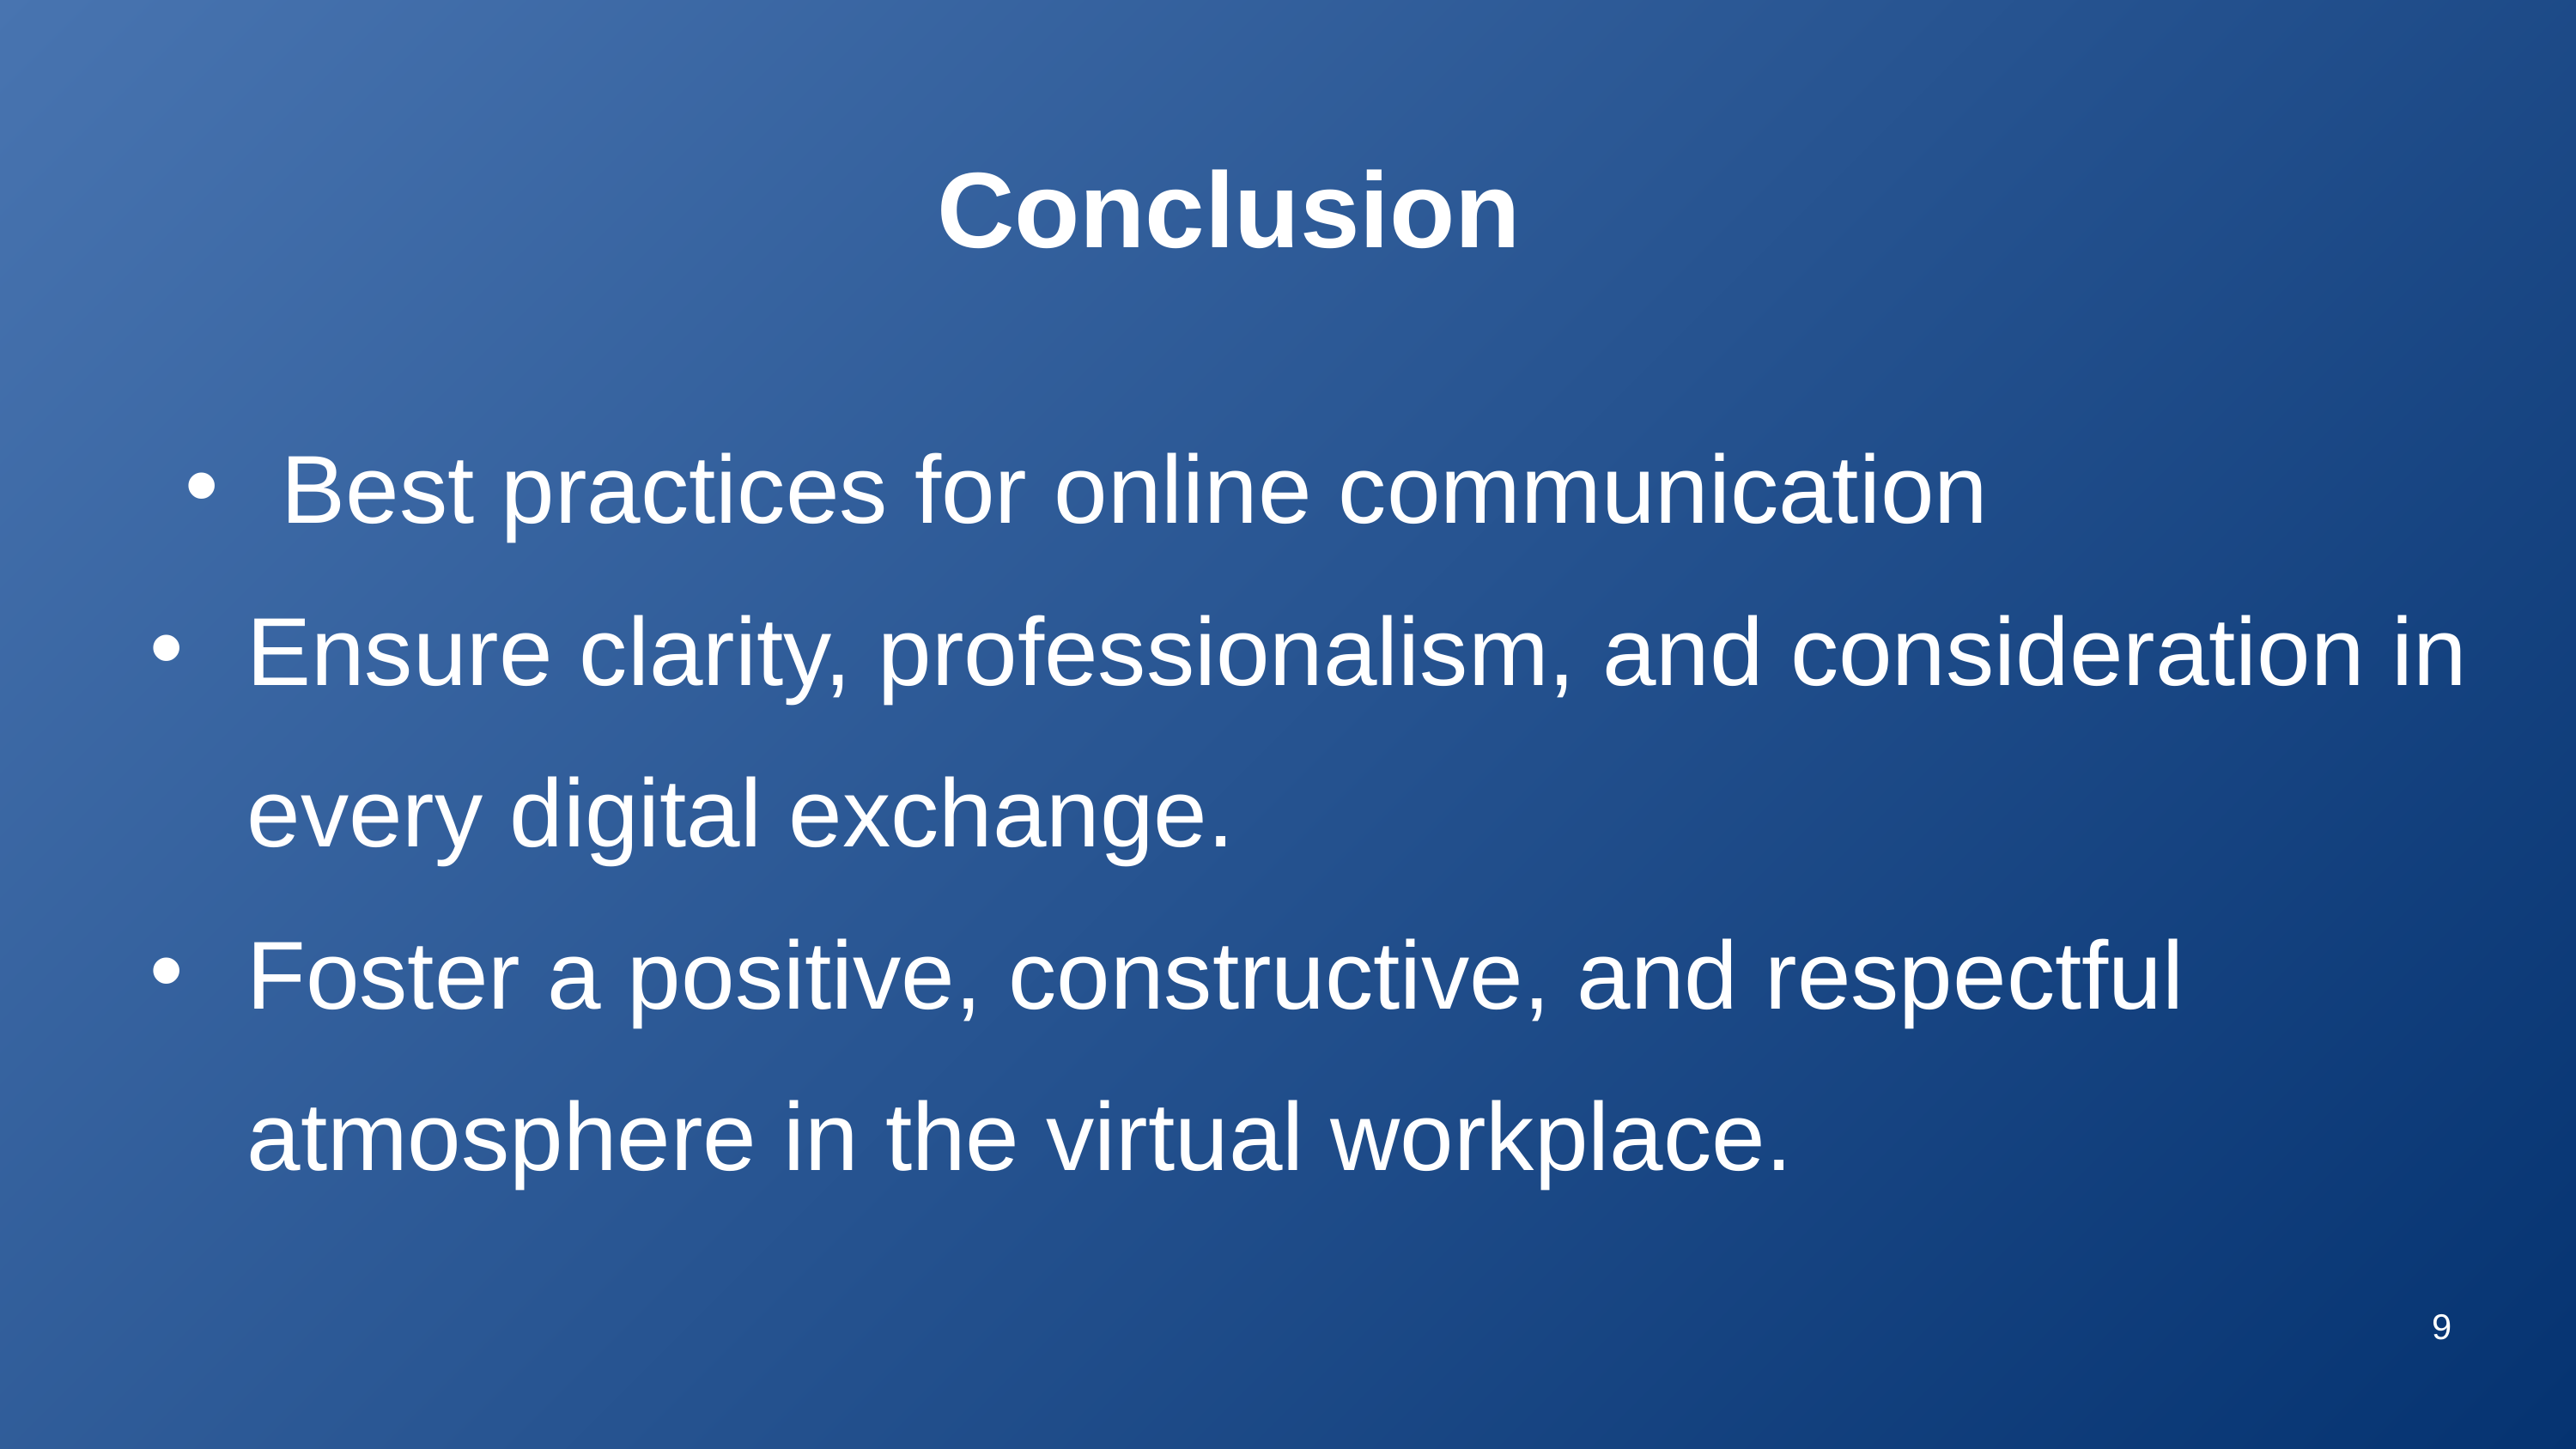

Conclusion

Best practices for online communication
Ensure clarity, professionalism, and consideration in every digital exchange.
Foster a positive, constructive, and respectful atmosphere in the virtual workplace.
9